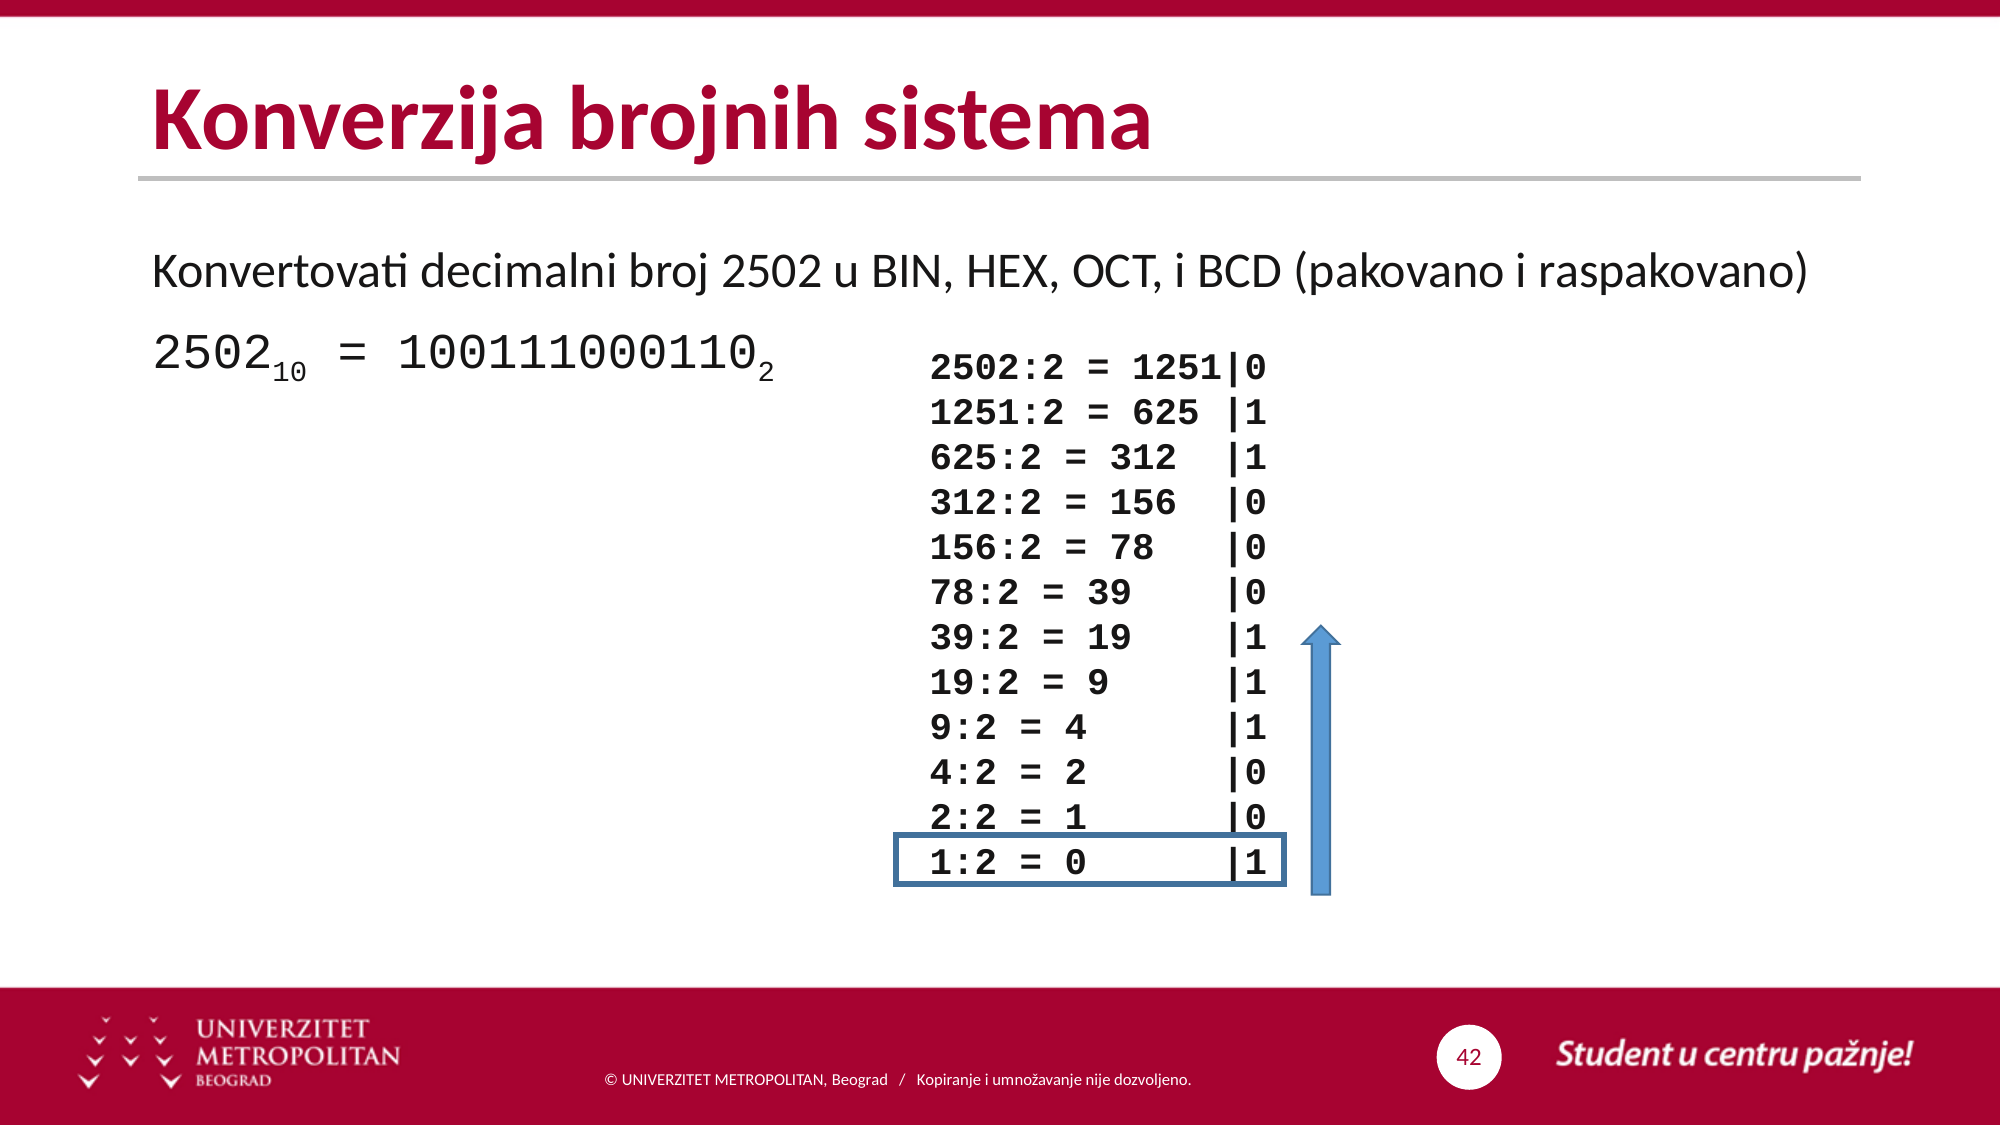

# Konverzija brojnih sistema
Konvertovati decimalni broj 2502 u BIN, HEX, OCT, i BCD (pakovano i raspakovano)
250210 = 1001110001102

2502:2 = 1251|0
1251:2 = 625 |1
625:2 = 312  |1
312:2 = 156  |0
156:2 = 78   |0
78:2 = 39    |0
39:2 = 19    |1
19:2 = 9     |1
9:2 = 4      |1
4:2 = 2      |0
2:2 = 1      |0
1:2 = 0      |1